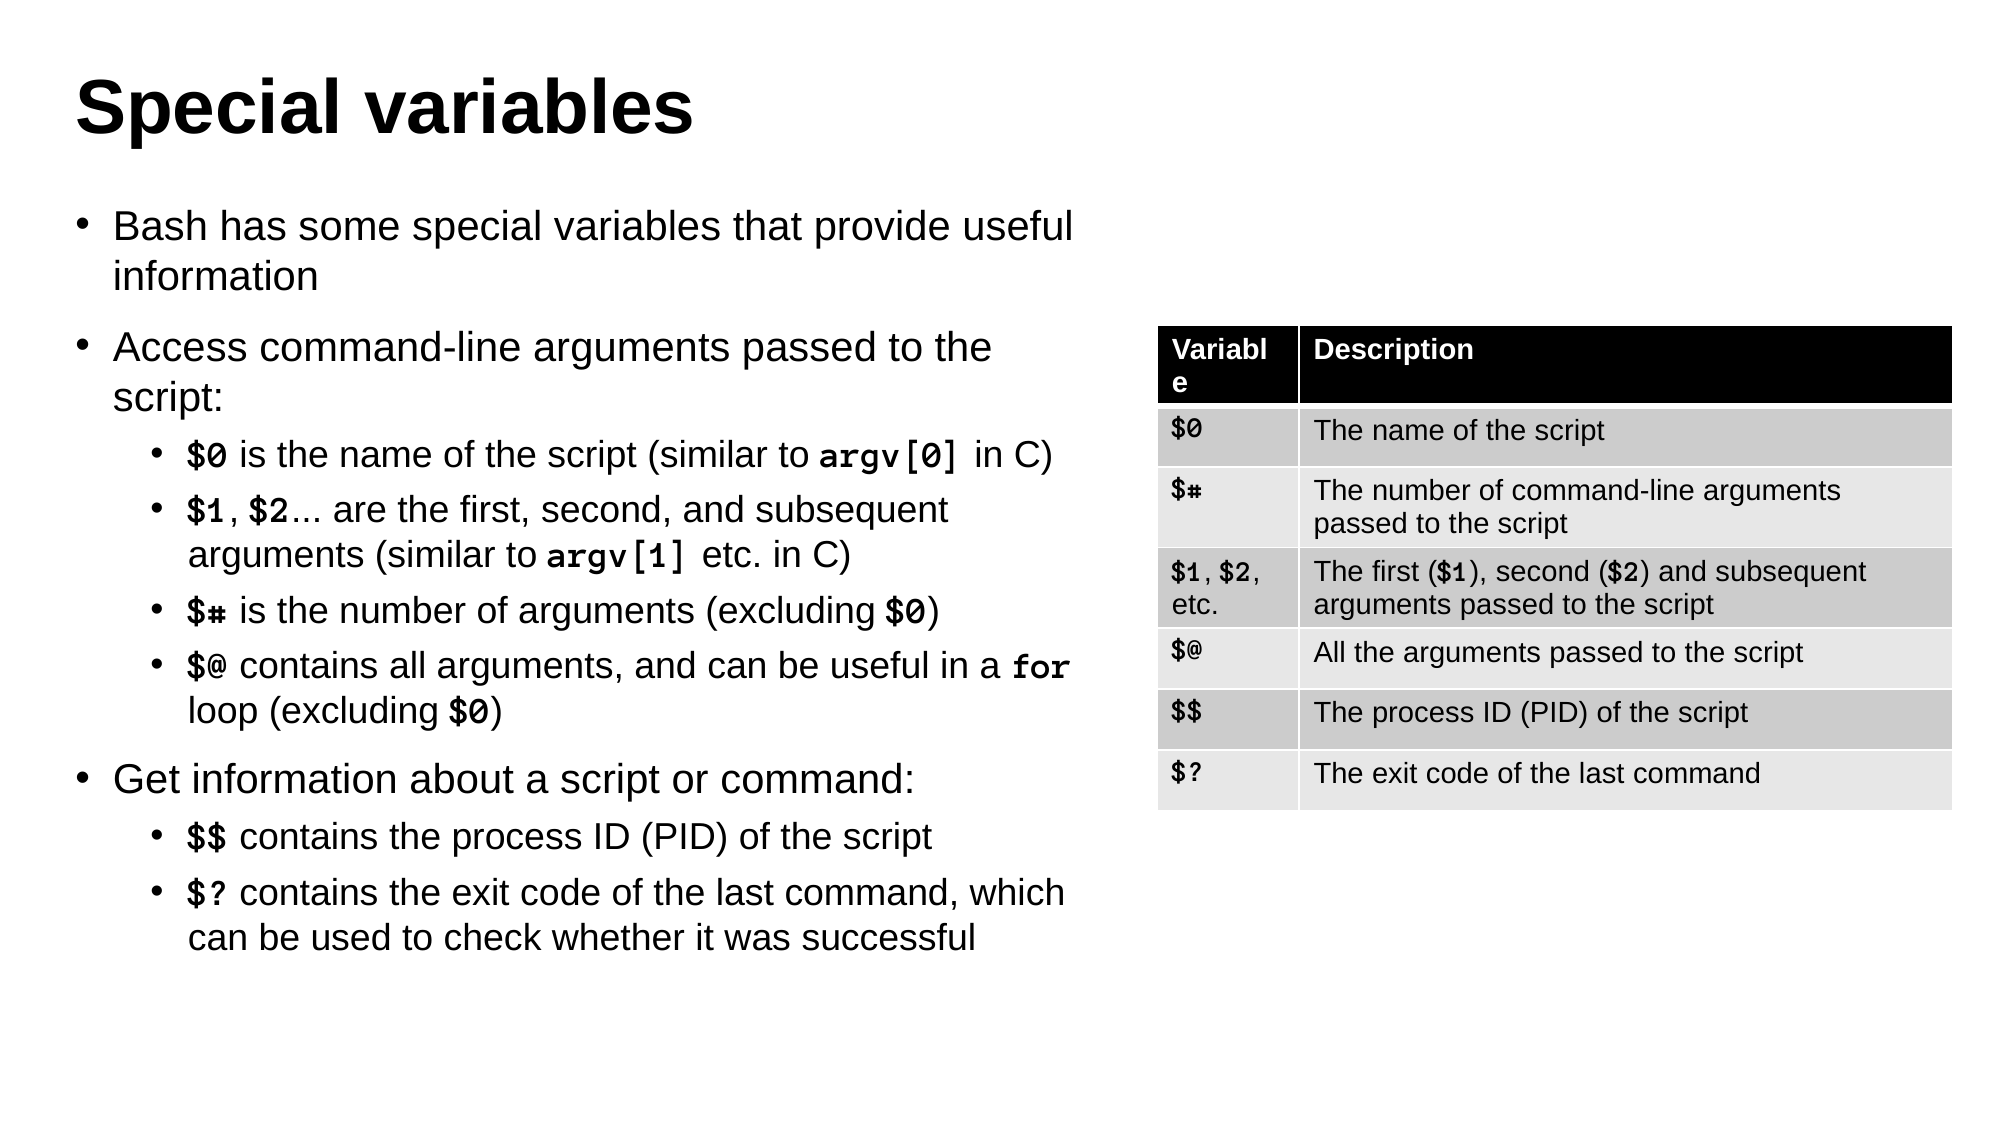

# Special variables
Bash has some special variables that provide useful information
Access command-line arguments passed to the script:
$0 is the name of the script (similar to argv[0] in C)
$1, $2... are the first, second, and subsequent arguments (similar to argv[1] etc. in C)
$# is the number of arguments (excluding $0)
$@ contains all arguments, and can be useful in a for loop (excluding $0)
Get information about a script or command:
$$ contains the process ID (PID) of the script
$? contains the exit code of the last command, which can be used to check whether it was successful

| Variable | Description |
| --- | --- |
| $0 | The name of the script |
| $# | The number of command-line arguments passed to the script |
| $1, $2, etc. | The first ($1), second ($2) and subsequent arguments passed to the script |
| $@ | All the arguments passed to the script |
| $$ | The process ID (PID) of the script |
| $? | The exit code of the last command |